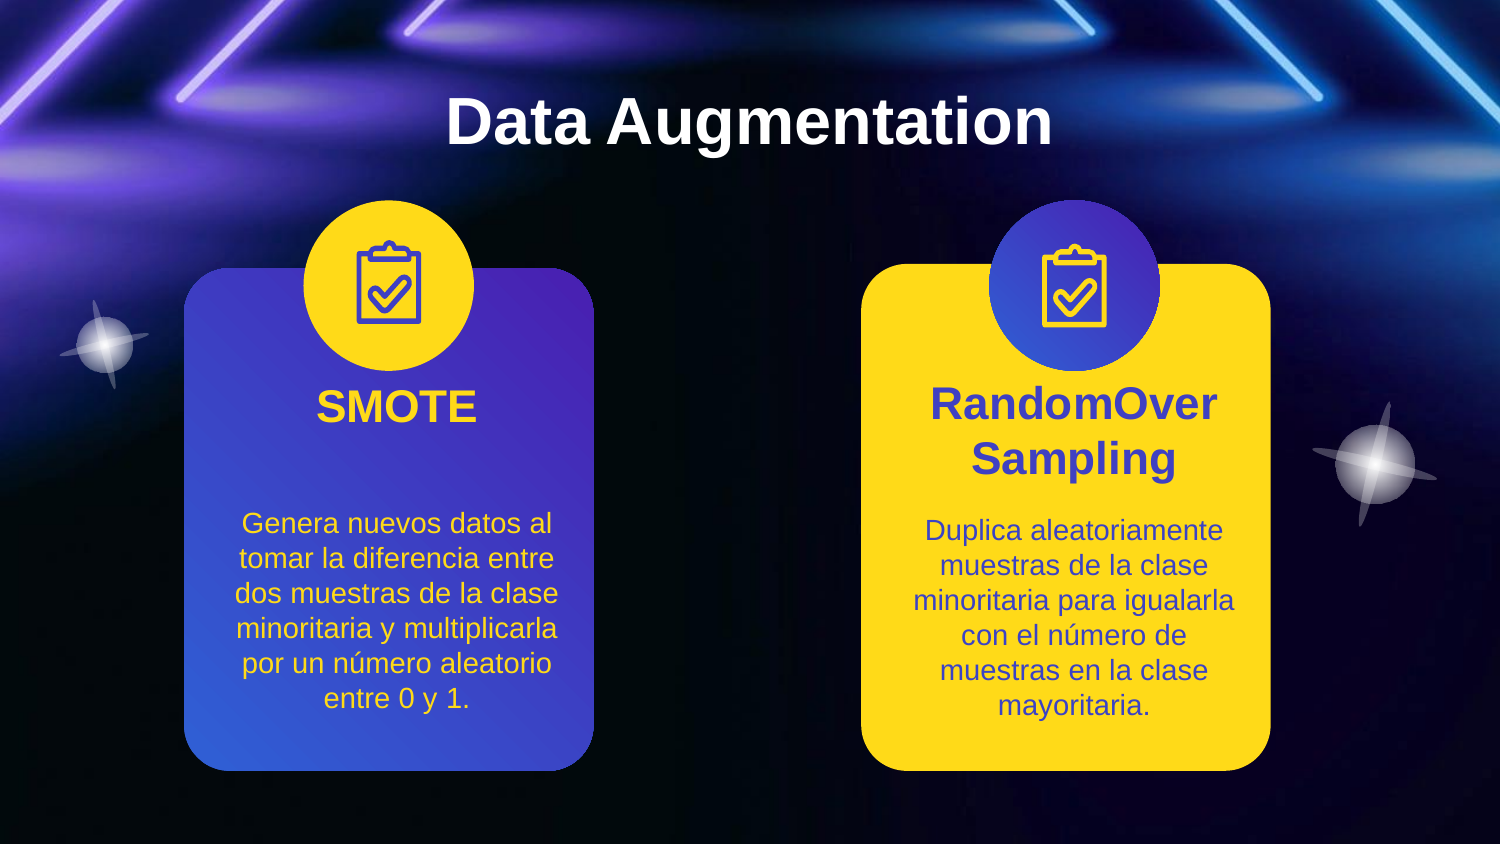

# Data Augmentation

SMOTE
RandomOver
Sampling

Genera nuevos datos al tomar la diferencia entre dos muestras de la clase minoritaria y multiplicarla por un número aleatorio entre 0 y 1.
Duplica aleatoriamente muestras de la clase minoritaria para igualarla con el número de muestras en la clase mayoritaria.